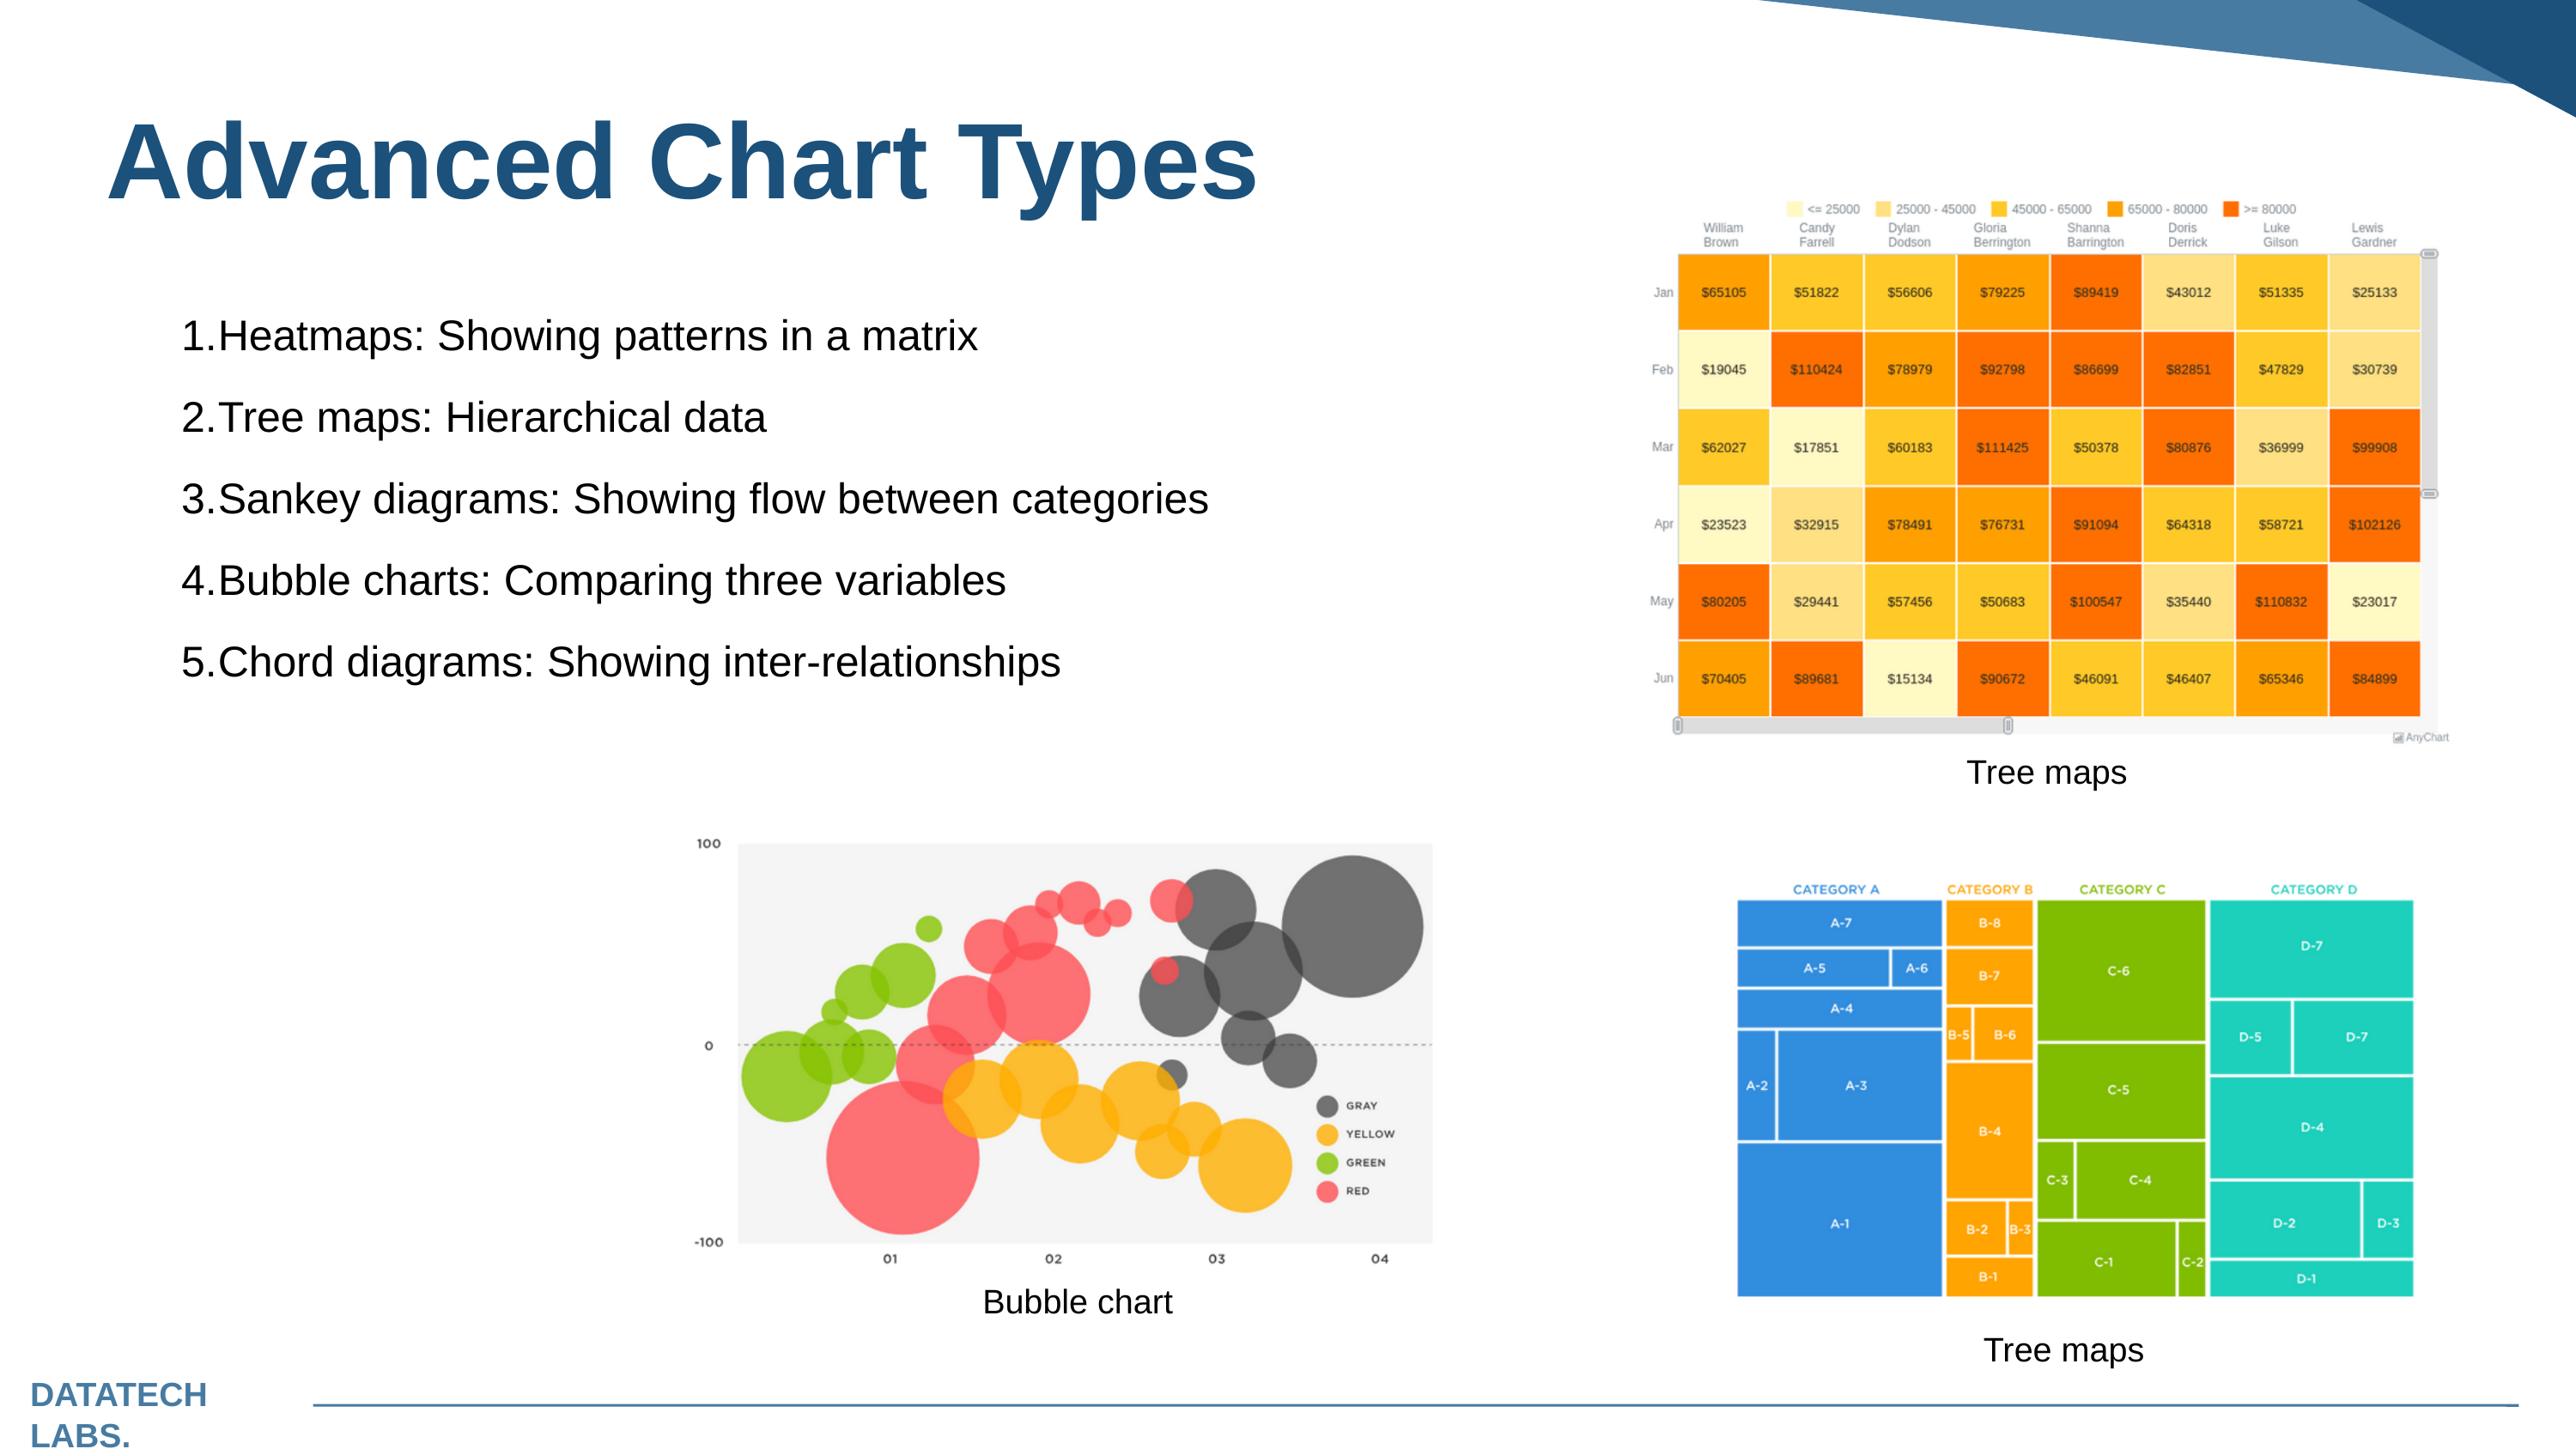

Advanced Chart Types

Tree maps
Heatmaps: Showing patterns in a matrix
Tree maps: Hierarchical data
Sankey diagrams: Showing flow between categories
Bubble charts: Comparing three variables
Chord diagrams: Showing inter-relationships

Bubble chart

Tree maps
DATATECH LABS.